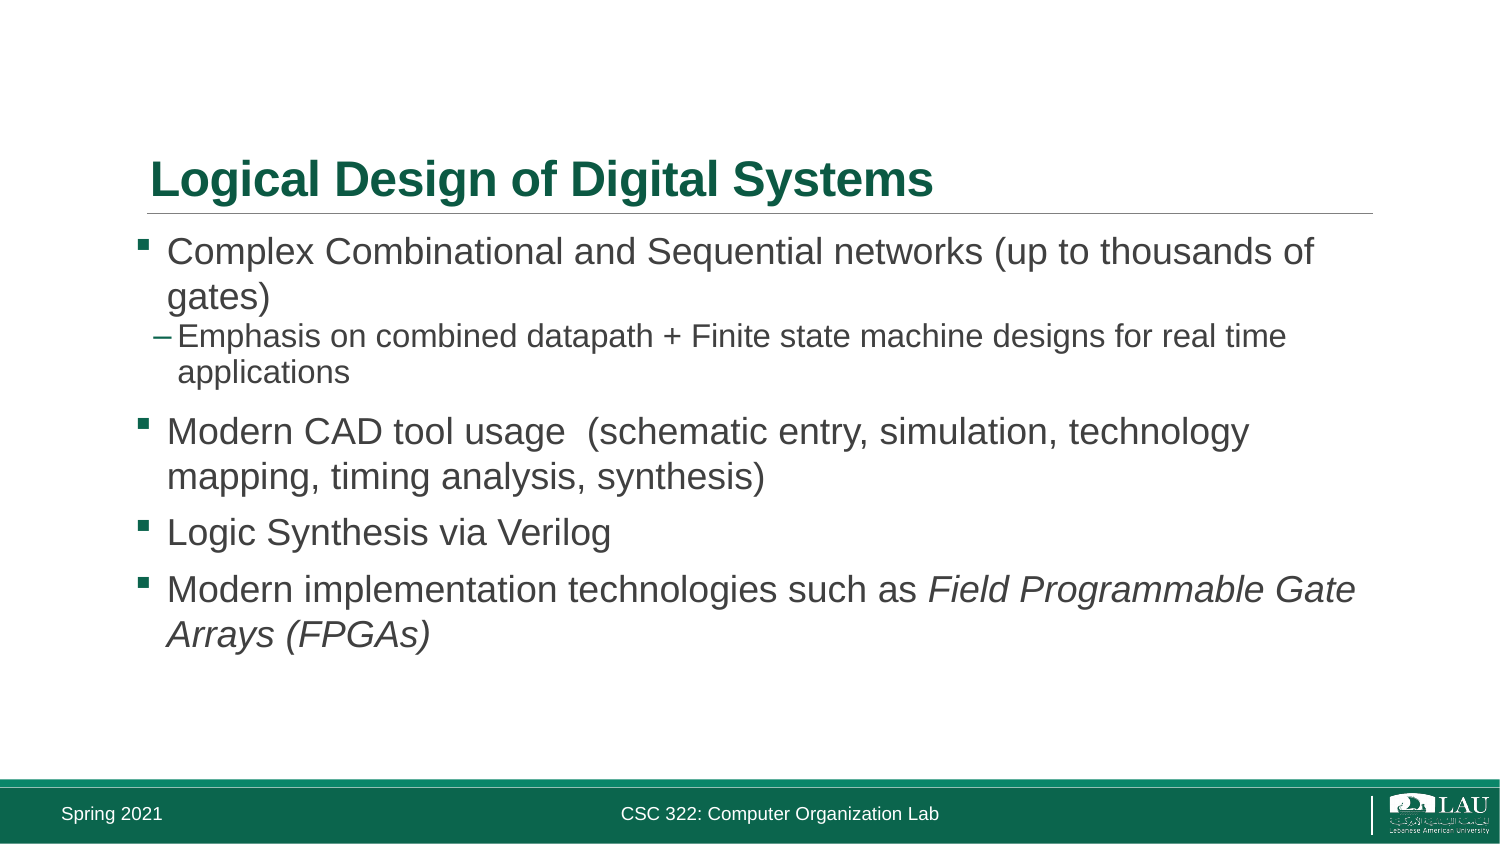

# Logical Design of Digital Systems
Complex Combinational and Sequential networks (up to thousands of gates)
Emphasis on combined datapath + Finite state machine designs for real time applications
Modern CAD tool usage  (schematic entry, simulation, technology mapping, timing analysis, synthesis)
Logic Synthesis via Verilog
Modern implementation technologies such as Field Programmable Gate Arrays (FPGAs)

Spring 2021
CSC 322: Computer Organization Lab